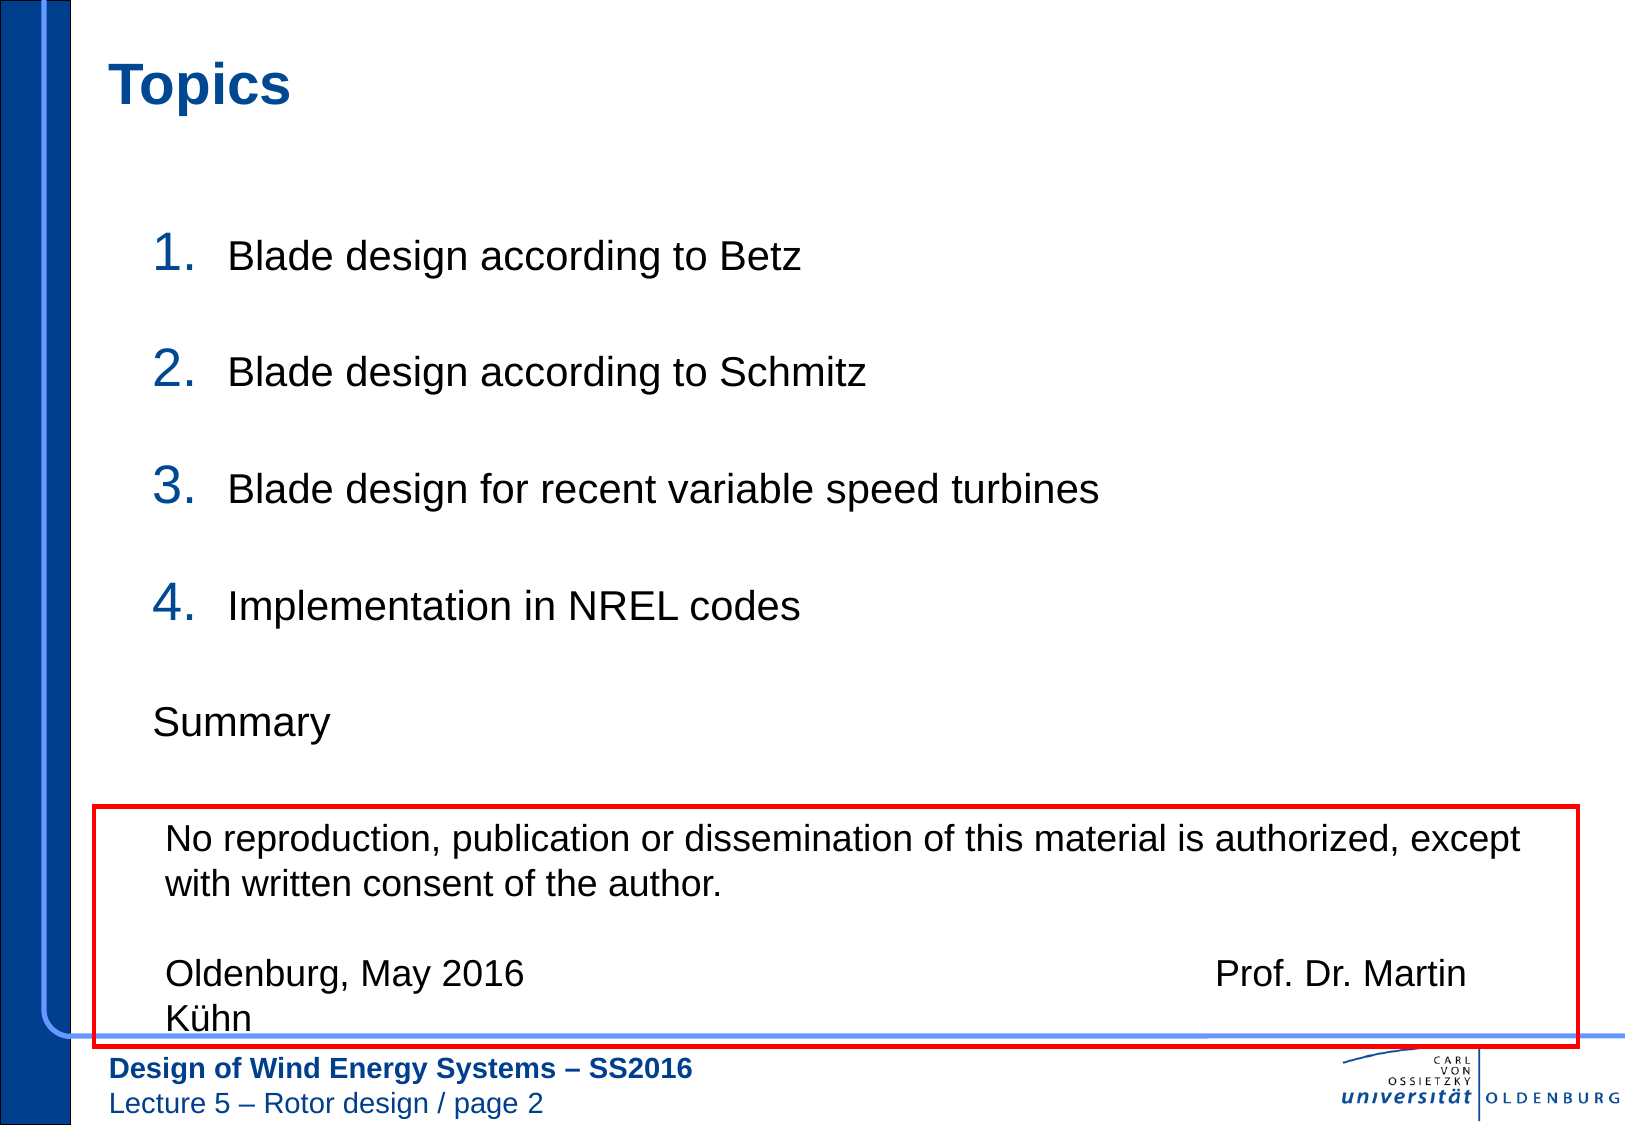

# Topics

Blade design according to Betz

Blade design according to Schmitz

Blade design for recent variable speed turbines

Implementation in NREL codes

Summary

	No reproduction, publication or dissemination of this material is authorized, except with written consent of the author.
	Oldenburg, May 2016					Prof. Dr. Martin Kühn